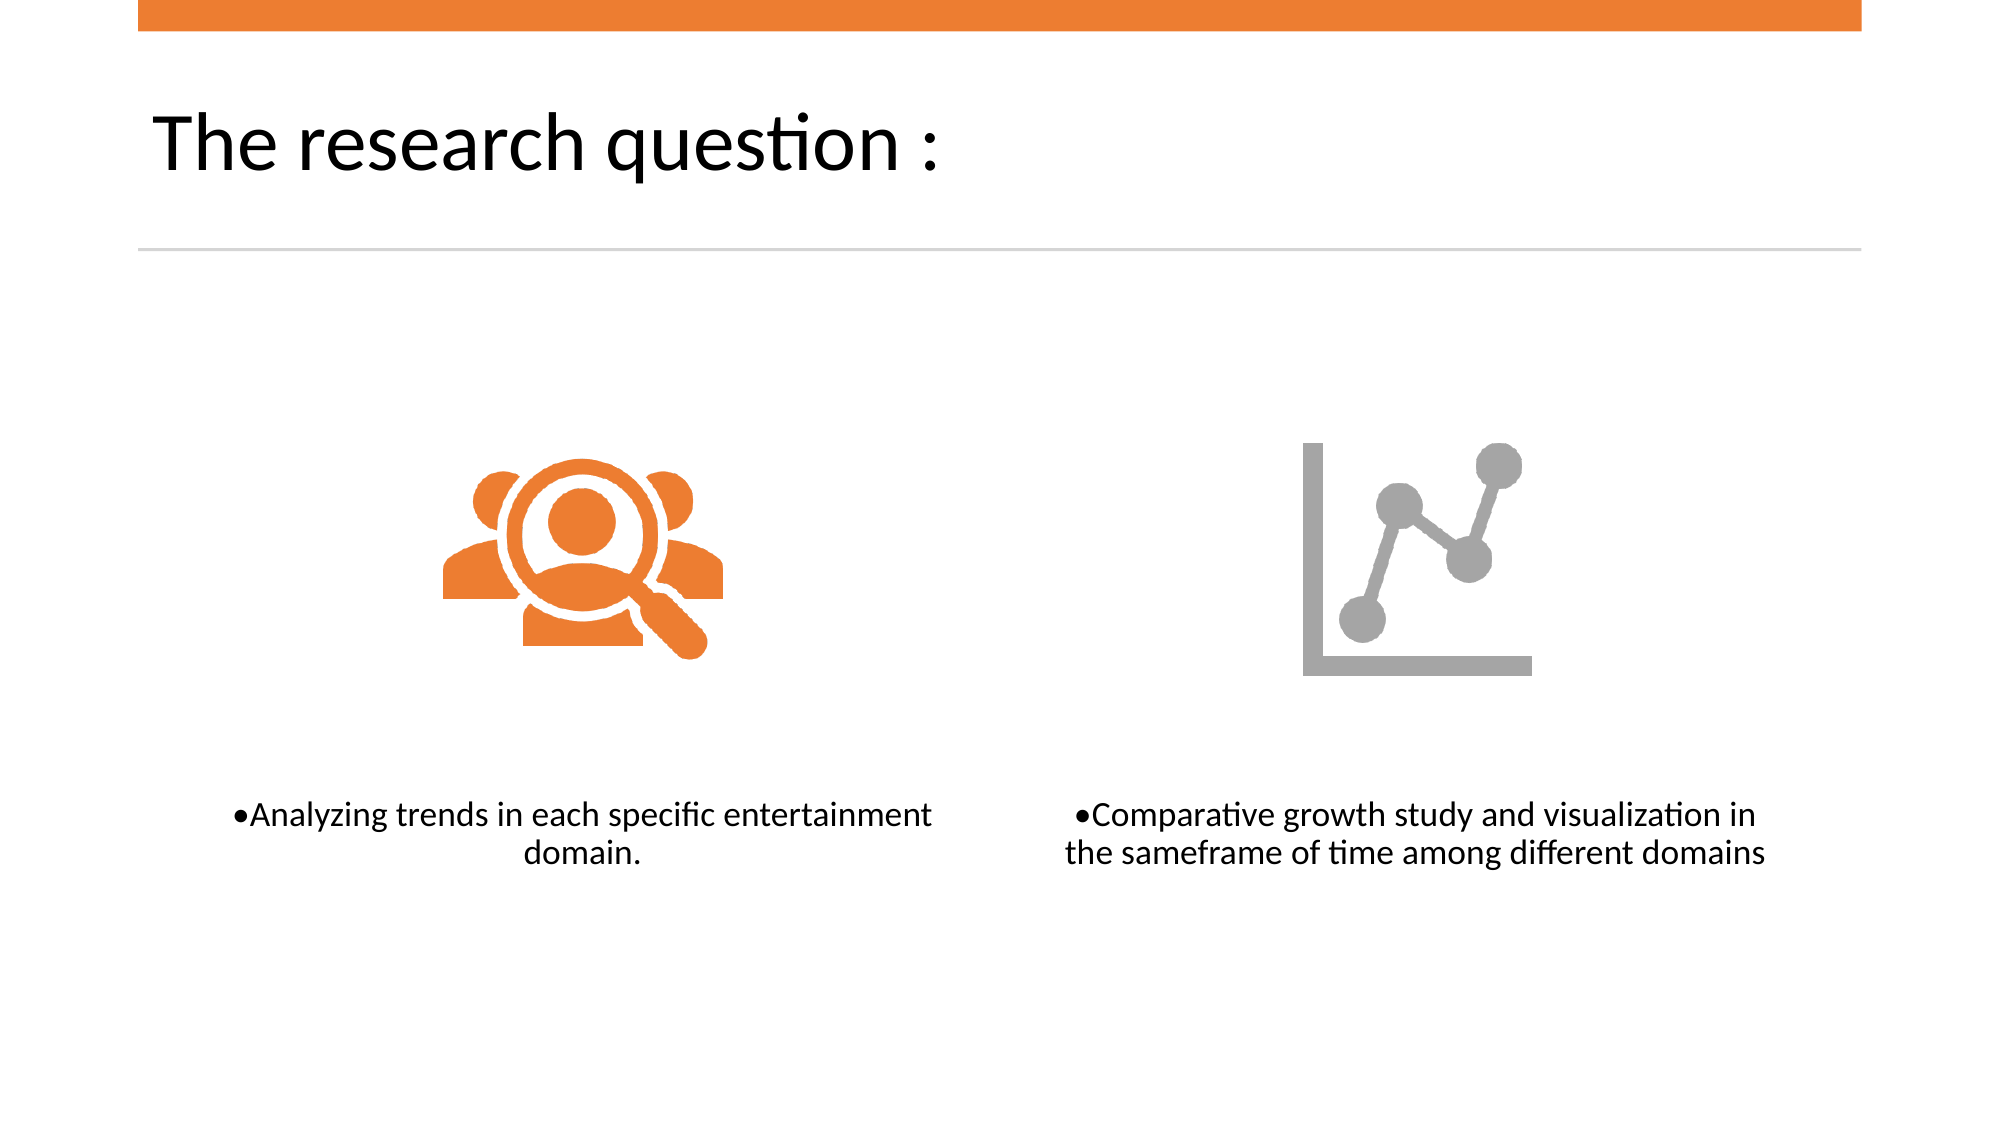

# The research question :

•Analyzing trends in each specific entertainment domain.
•Comparative growth study and visualization in the sameframe of time among different domains